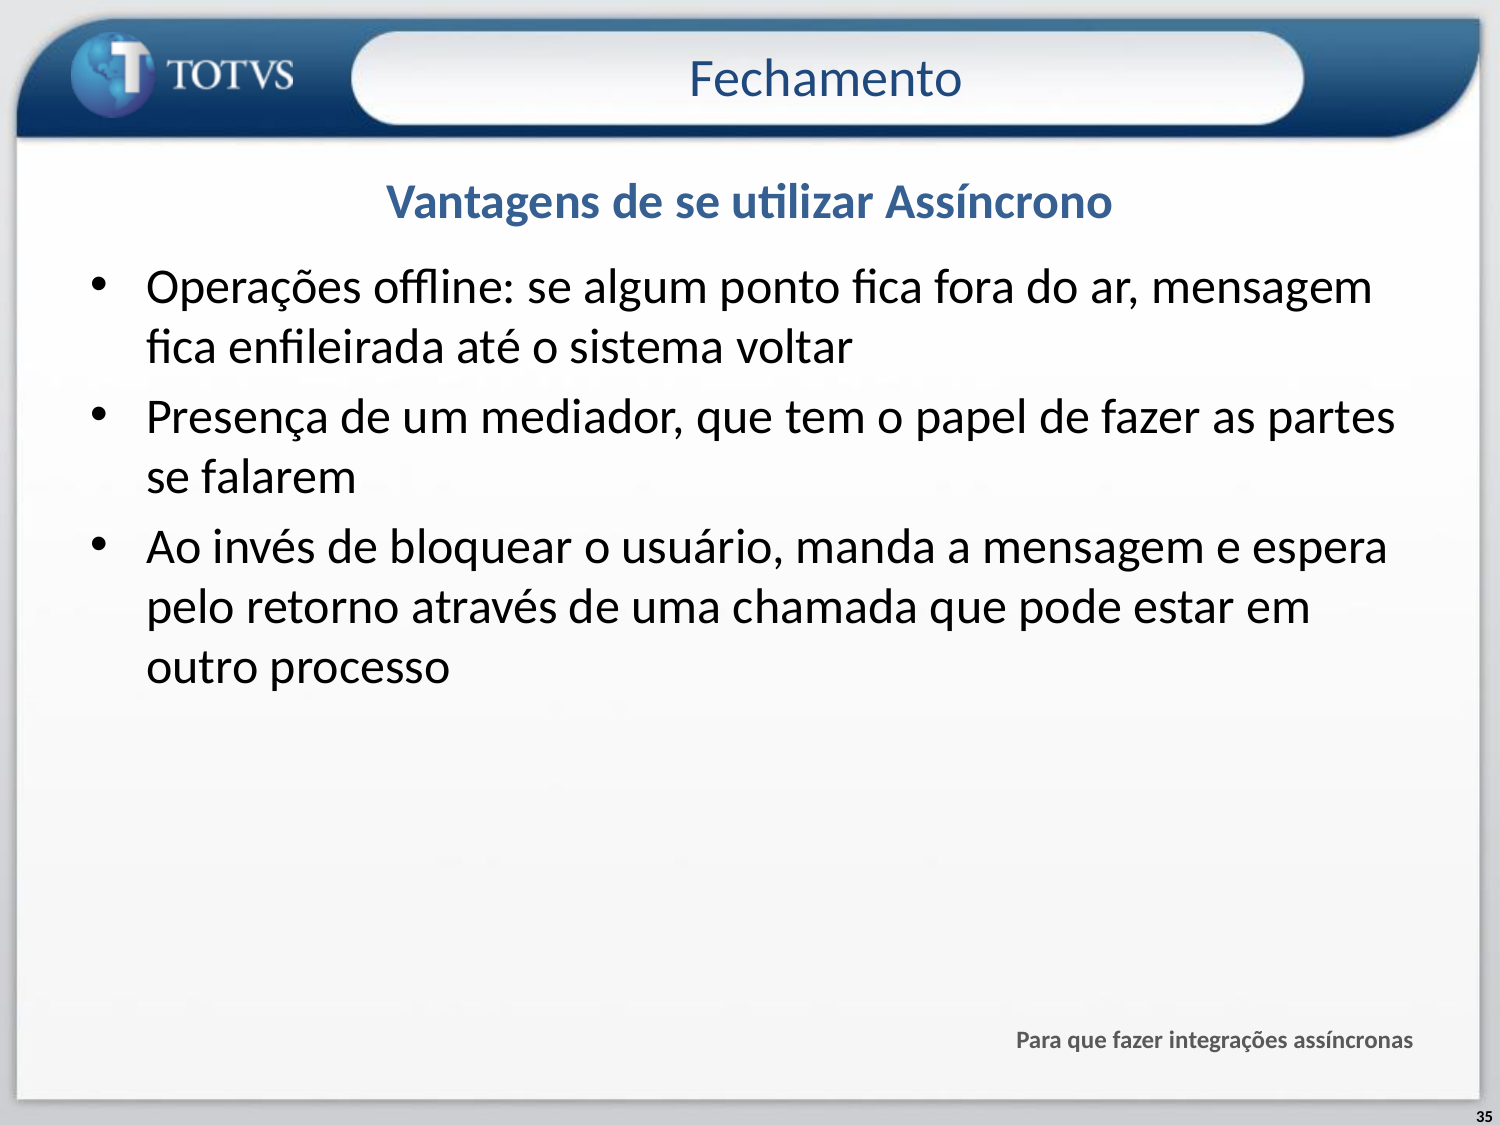

Fechamento
# Vantagens de se utilizar Assíncrono
Operações offline: se algum ponto fica fora do ar, mensagem fica enfileirada até o sistema voltar
Presença de um mediador, que tem o papel de fazer as partes se falarem
Ao invés de bloquear o usuário, manda a mensagem e espera pelo retorno através de uma chamada que pode estar em outro processo
Para que fazer integrações assíncronas
35